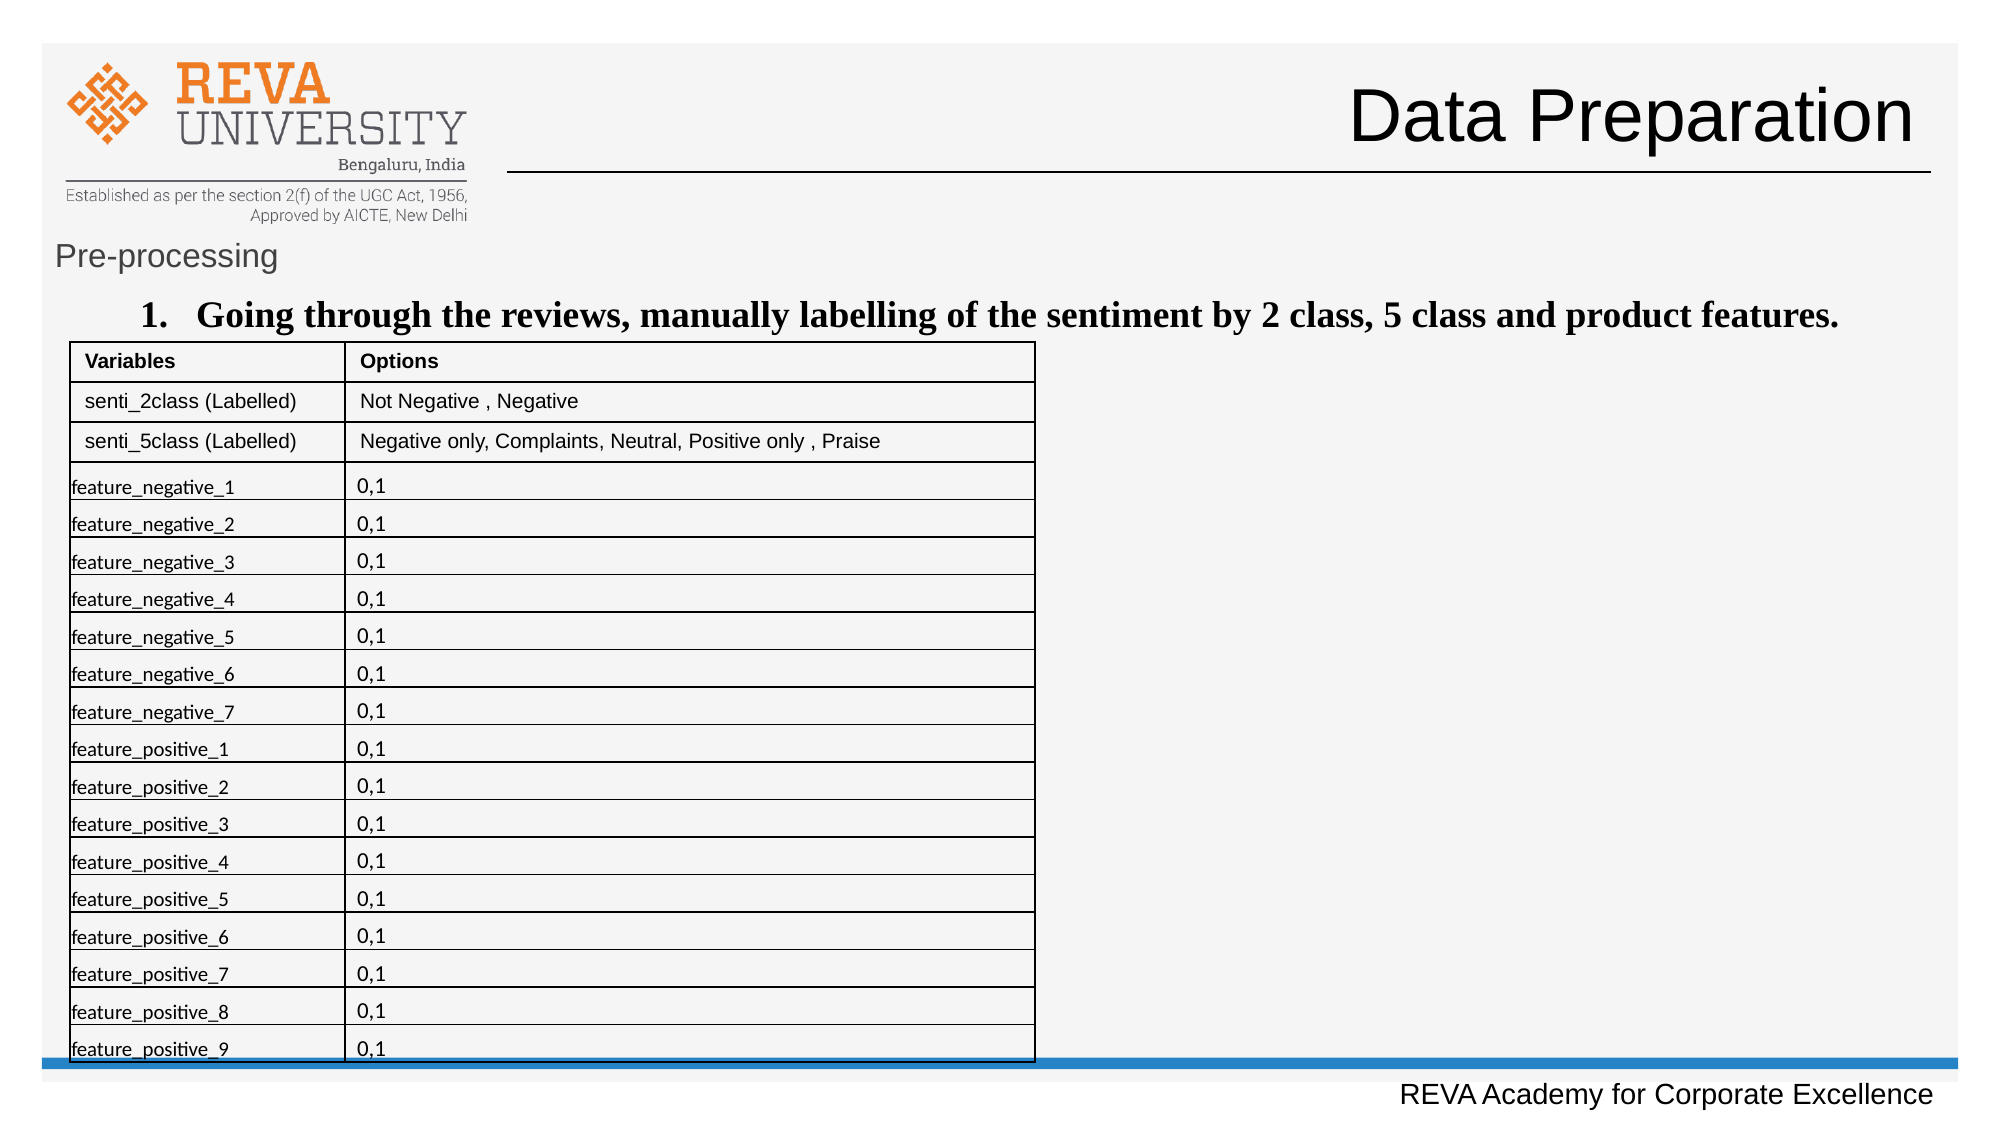

# Data Preparation
Pre-processing
Going through the reviews, manually labelling of the sentiment by 2 class, 5 class and product features.
| Variables | Options |
| --- | --- |
| senti\_2class (Labelled) | Not Negative , Negative |
| senti\_5class (Labelled) | Negative only, Complaints, Neutral, Positive only , Praise |
| feature\_negative\_1 | 0,1 |
| feature\_negative\_2 | 0,1 |
| feature\_negative\_3 | 0,1 |
| feature\_negative\_4 | 0,1 |
| feature\_negative\_5 | 0,1 |
| feature\_negative\_6 | 0,1 |
| feature\_negative\_7 | 0,1 |
| feature\_positive\_1 | 0,1 |
| feature\_positive\_2 | 0,1 |
| feature\_positive\_3 | 0,1 |
| feature\_positive\_4 | 0,1 |
| feature\_positive\_5 | 0,1 |
| feature\_positive\_6 | 0,1 |
| feature\_positive\_7 | 0,1 |
| feature\_positive\_8 | 0,1 |
| feature\_positive\_9 | 0,1 |